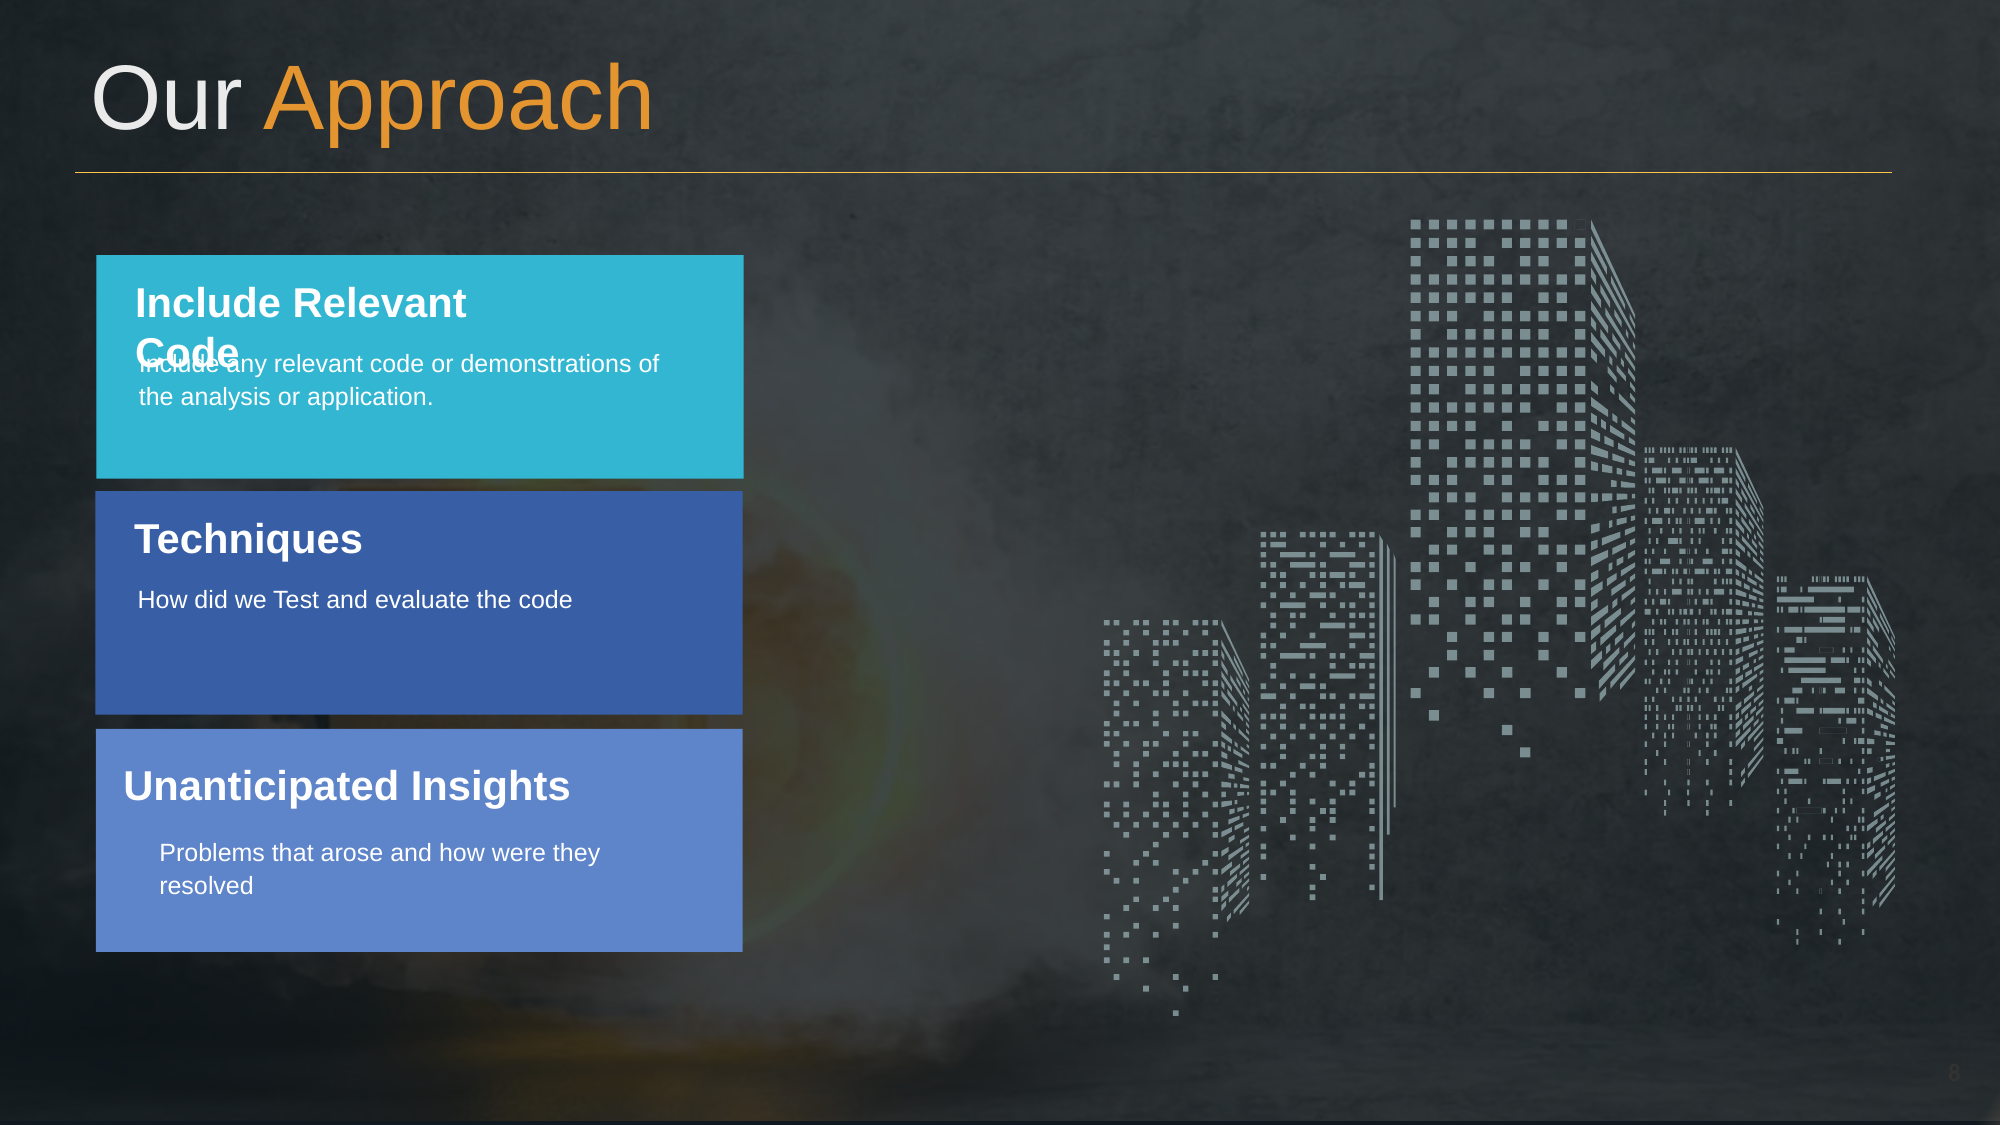

Our Approach

Include Relevant Code
Include any relevant code or demonstrations of the analysis or application.

Techniques
How did we Test and evaluate the code

Unanticipated Insights
Problems that arose and how were they resolved